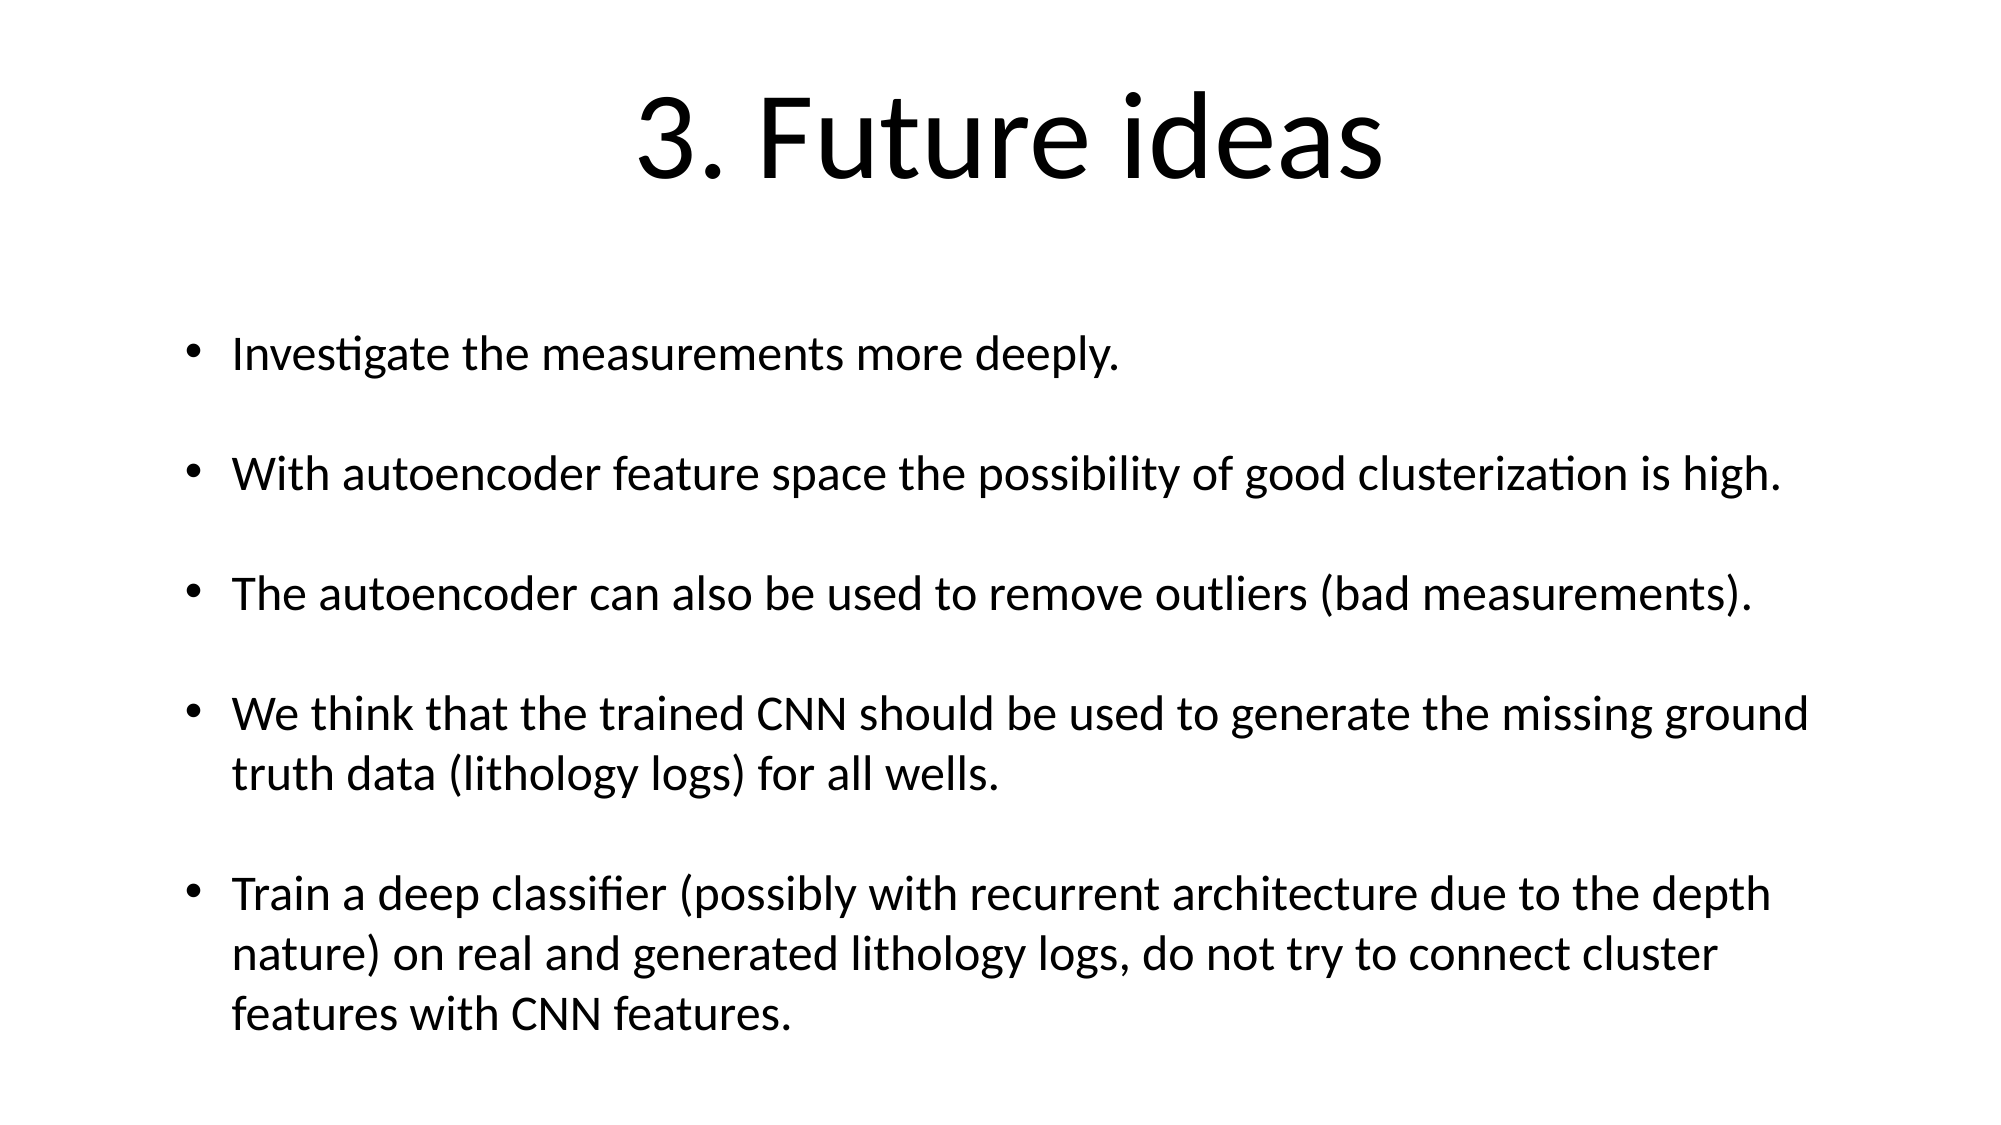

# 3. Future ideas
Investigate the measurements more deeply.

With autoencoder feature space the possibility of good clusterization is high.

The autoencoder can also be used to remove outliers (bad measurements).

We think that the trained CNN should be used to generate the missing ground truth data (lithology logs) for all wells.

Train a deep classifier (possibly with recurrent architecture due to the depth nature) on real and generated lithology logs, do not try to connect cluster features with CNN features.